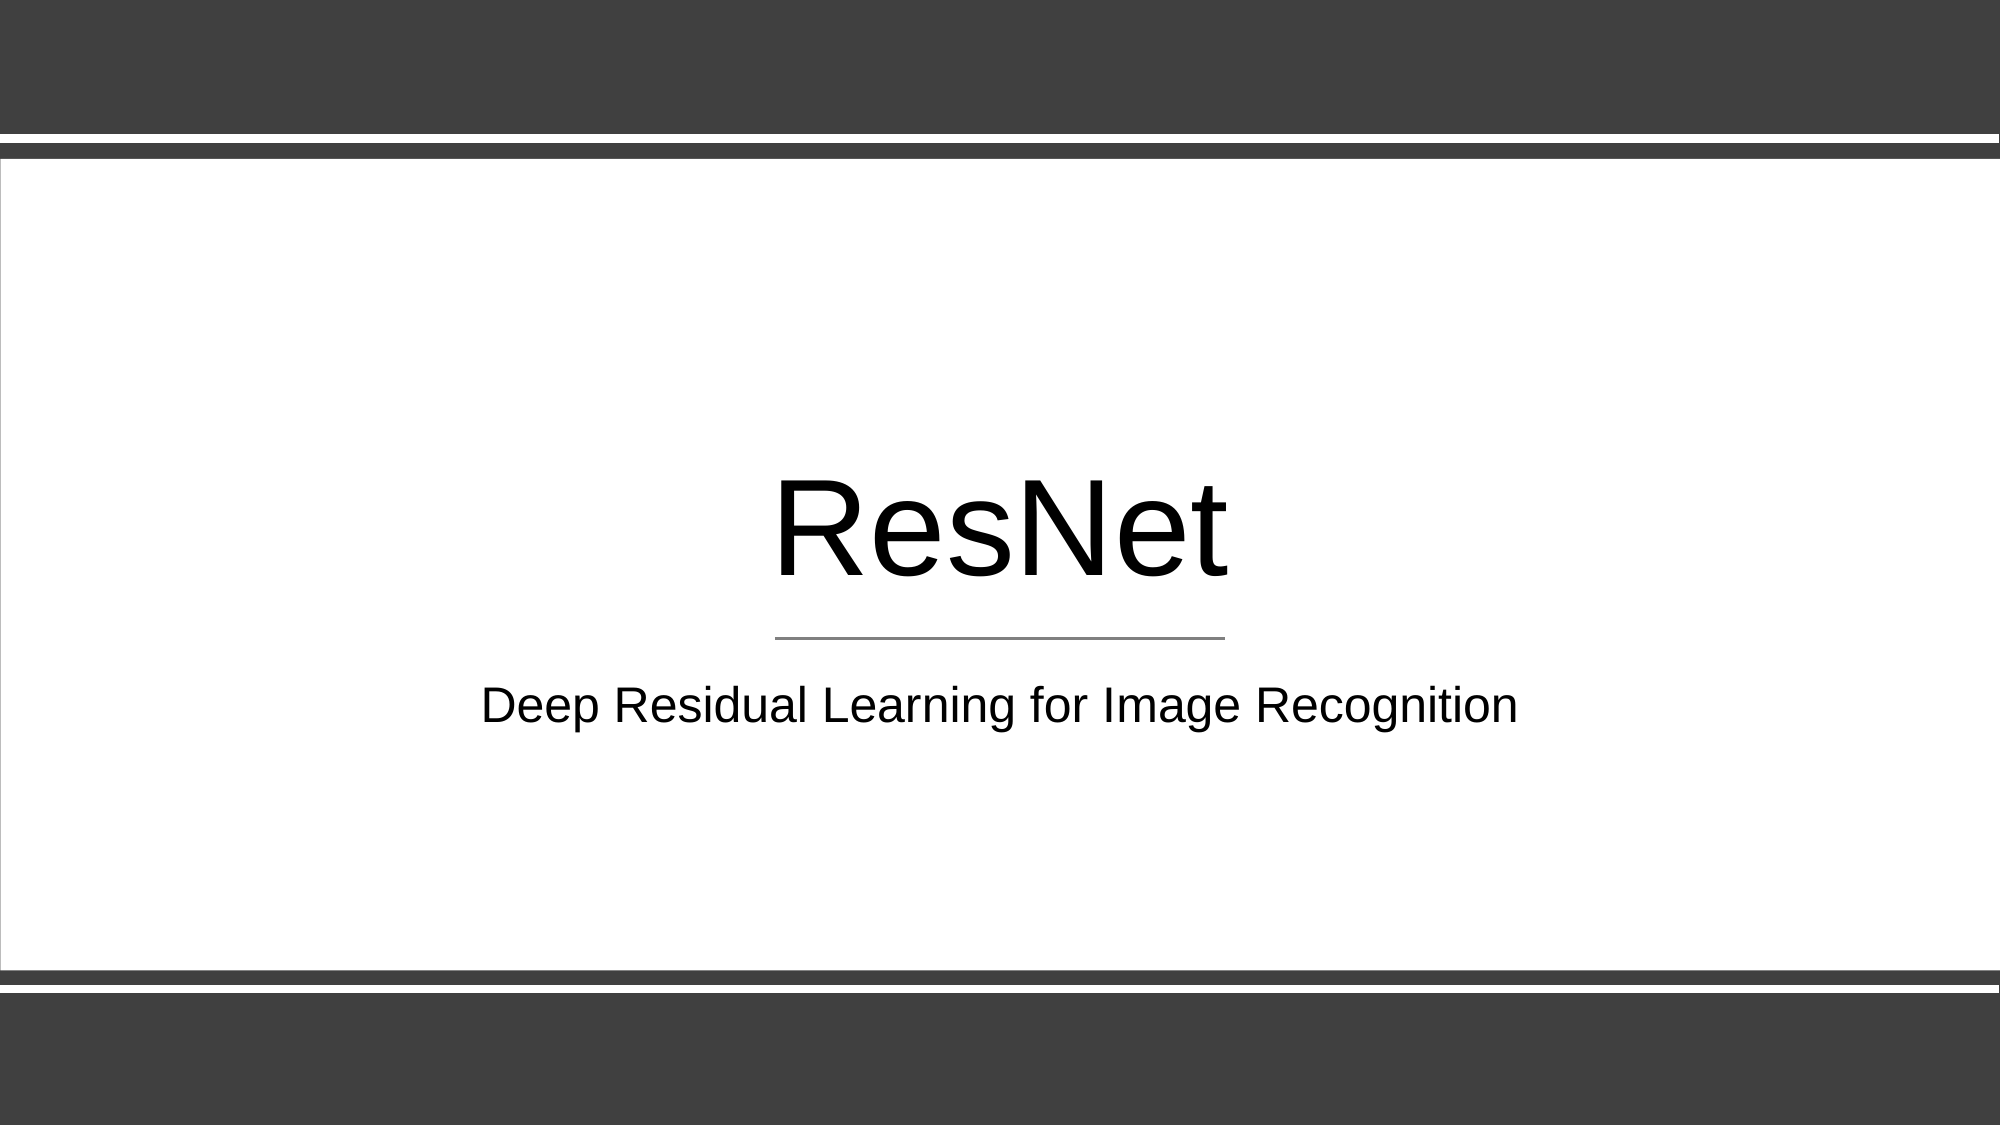

# ResNet
Deep Residual Learning for Image Recognition